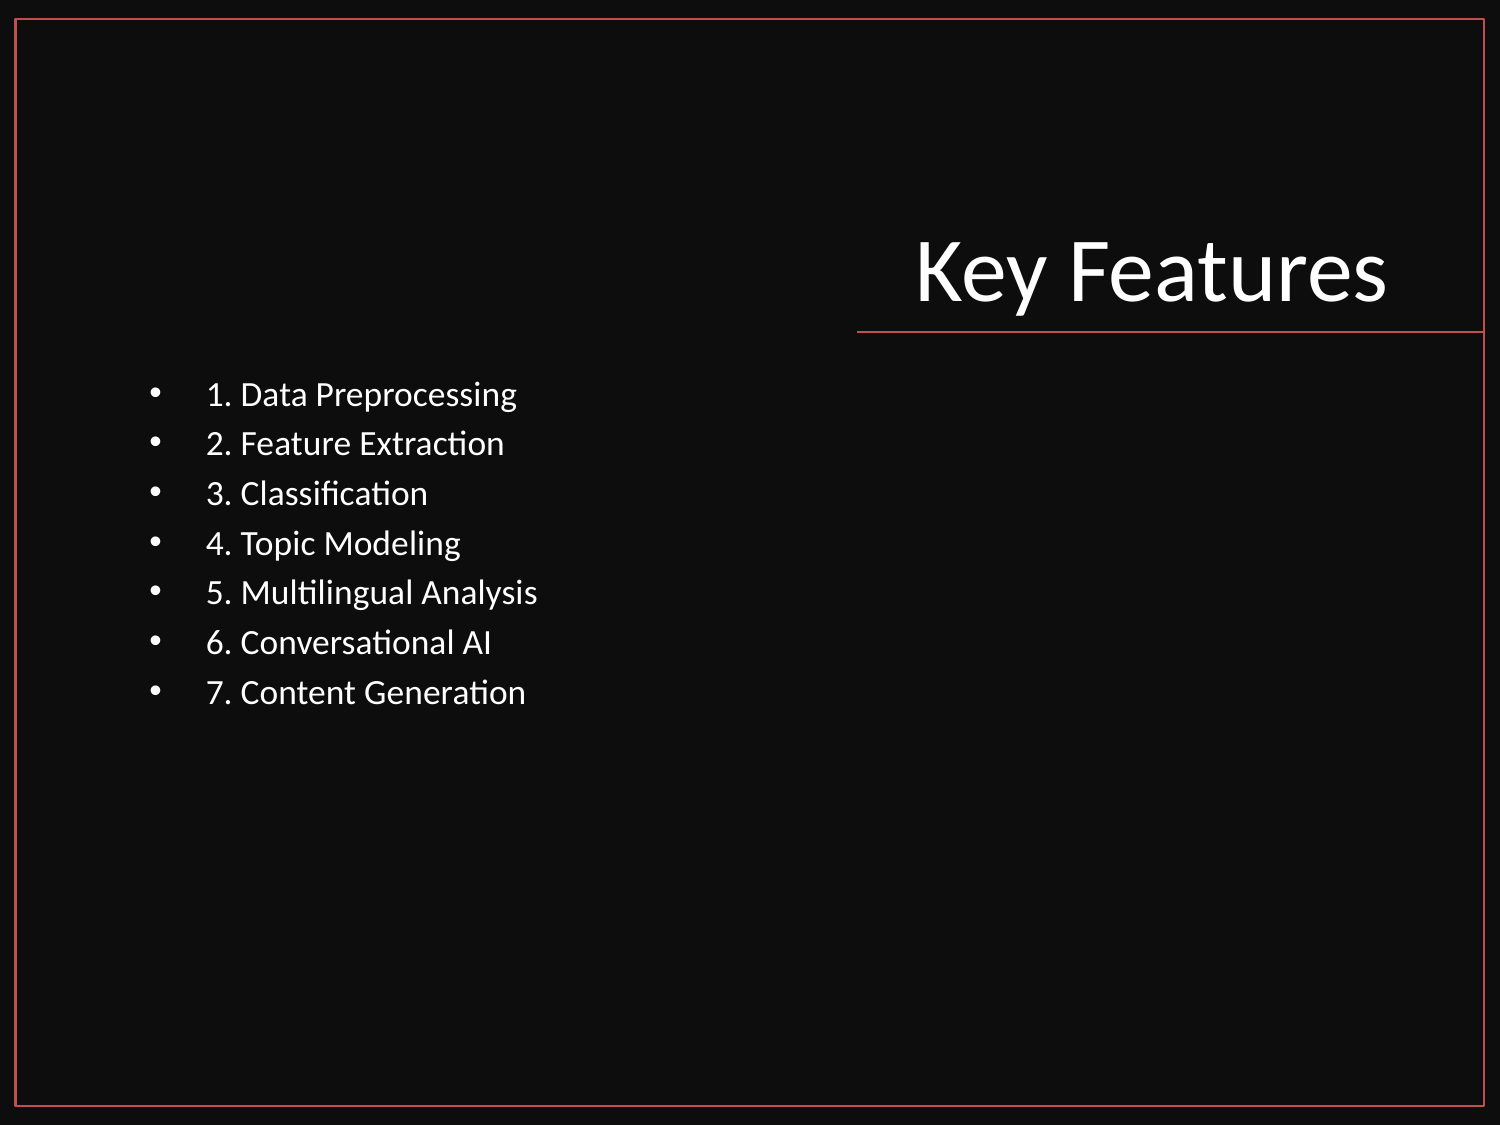

# Key Features
1. Data Preprocessing
2. Feature Extraction
3. Classification
4. Topic Modeling
5. Multilingual Analysis
6. Conversational AI
7. Content Generation